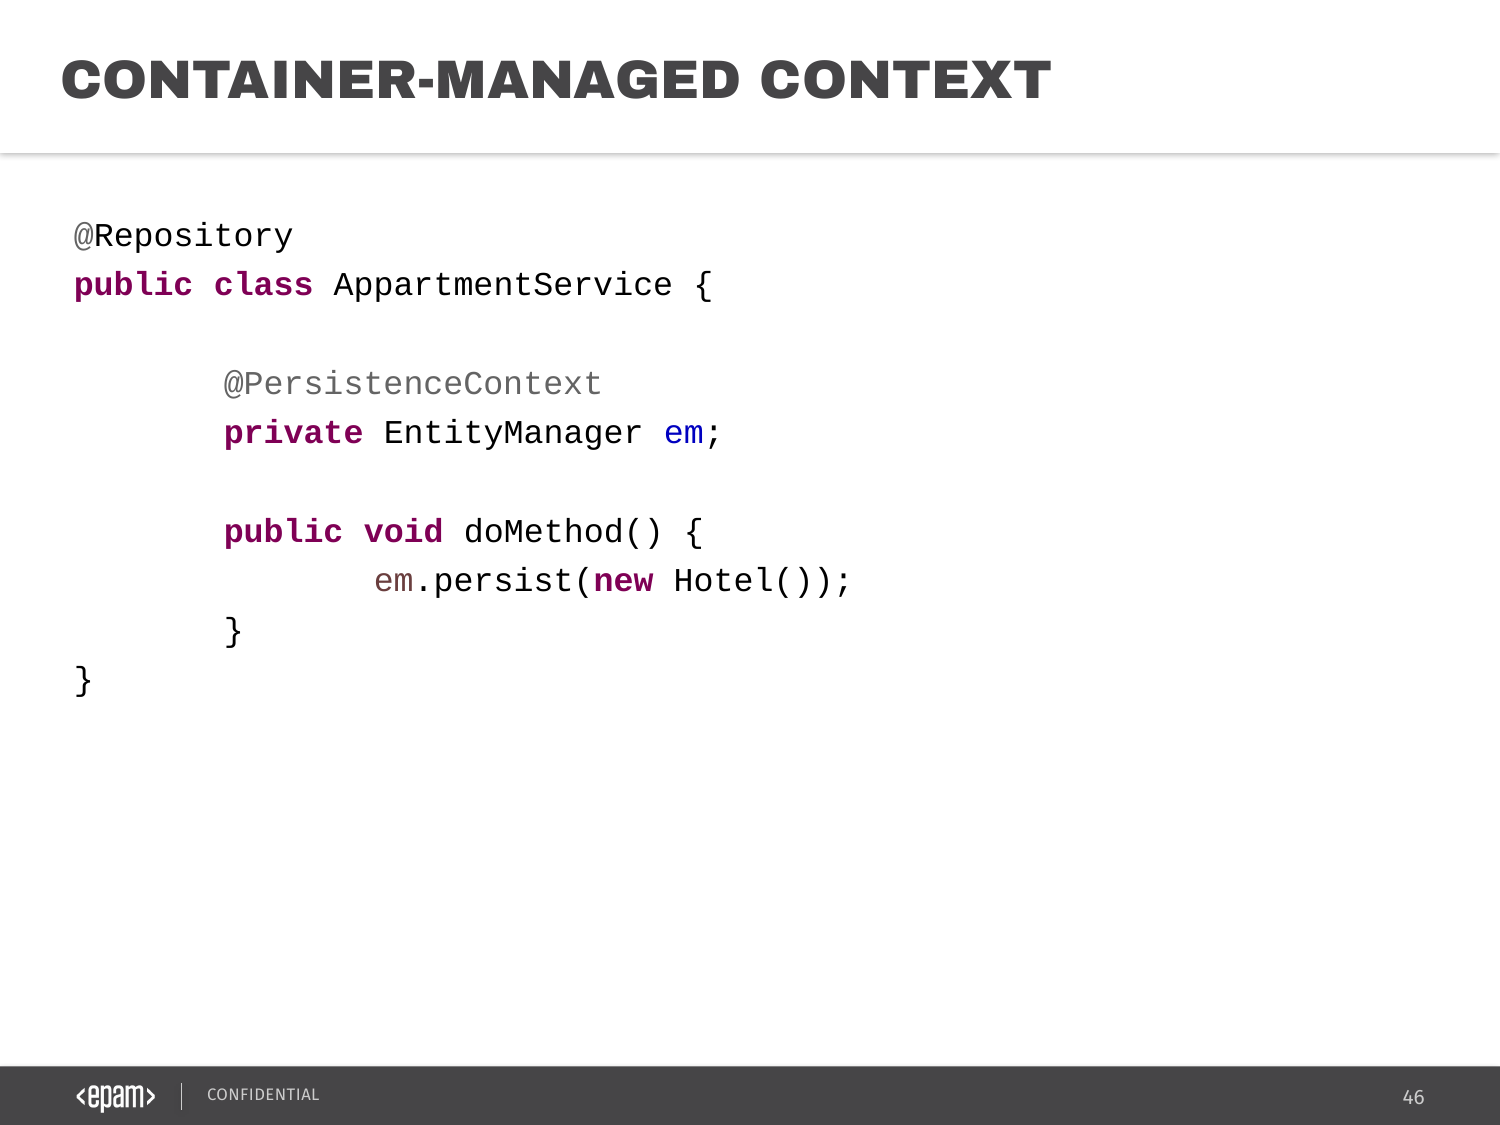

CONTAINER-MANAGED CONTEXT
@Repository
public class AppartmentService {

	@PersistenceContext
	private EntityManager em;

	public void doMethod() {
		em.persist(new Hotel());
	}
}